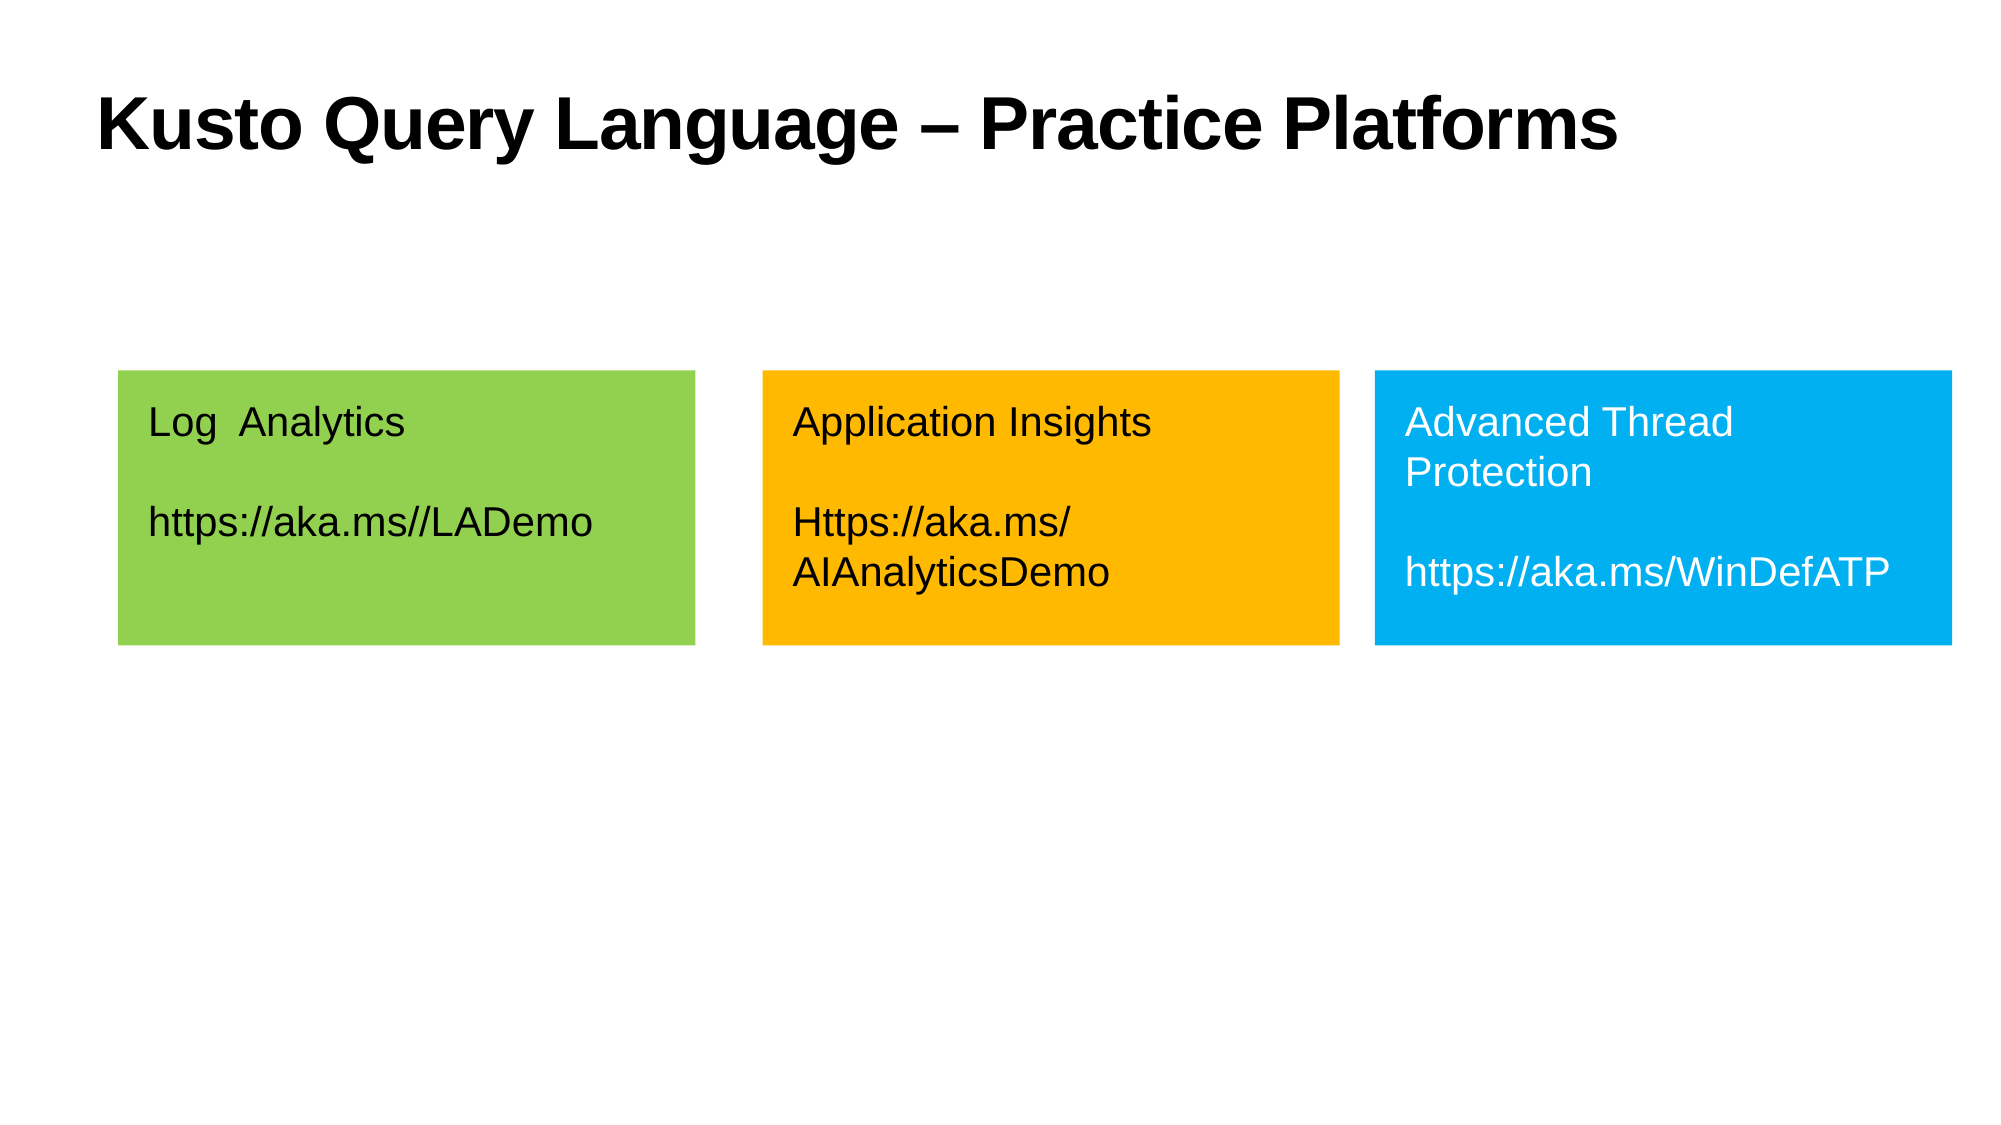

# Kusto Query Language – Practice Platforms
Log  Analytics

https://aka.ms//LADemo
Application Insights

Https://aka.ms/AIAnalyticsDemo
Advanced Thread Protection

https://aka.ms/WinDefATP